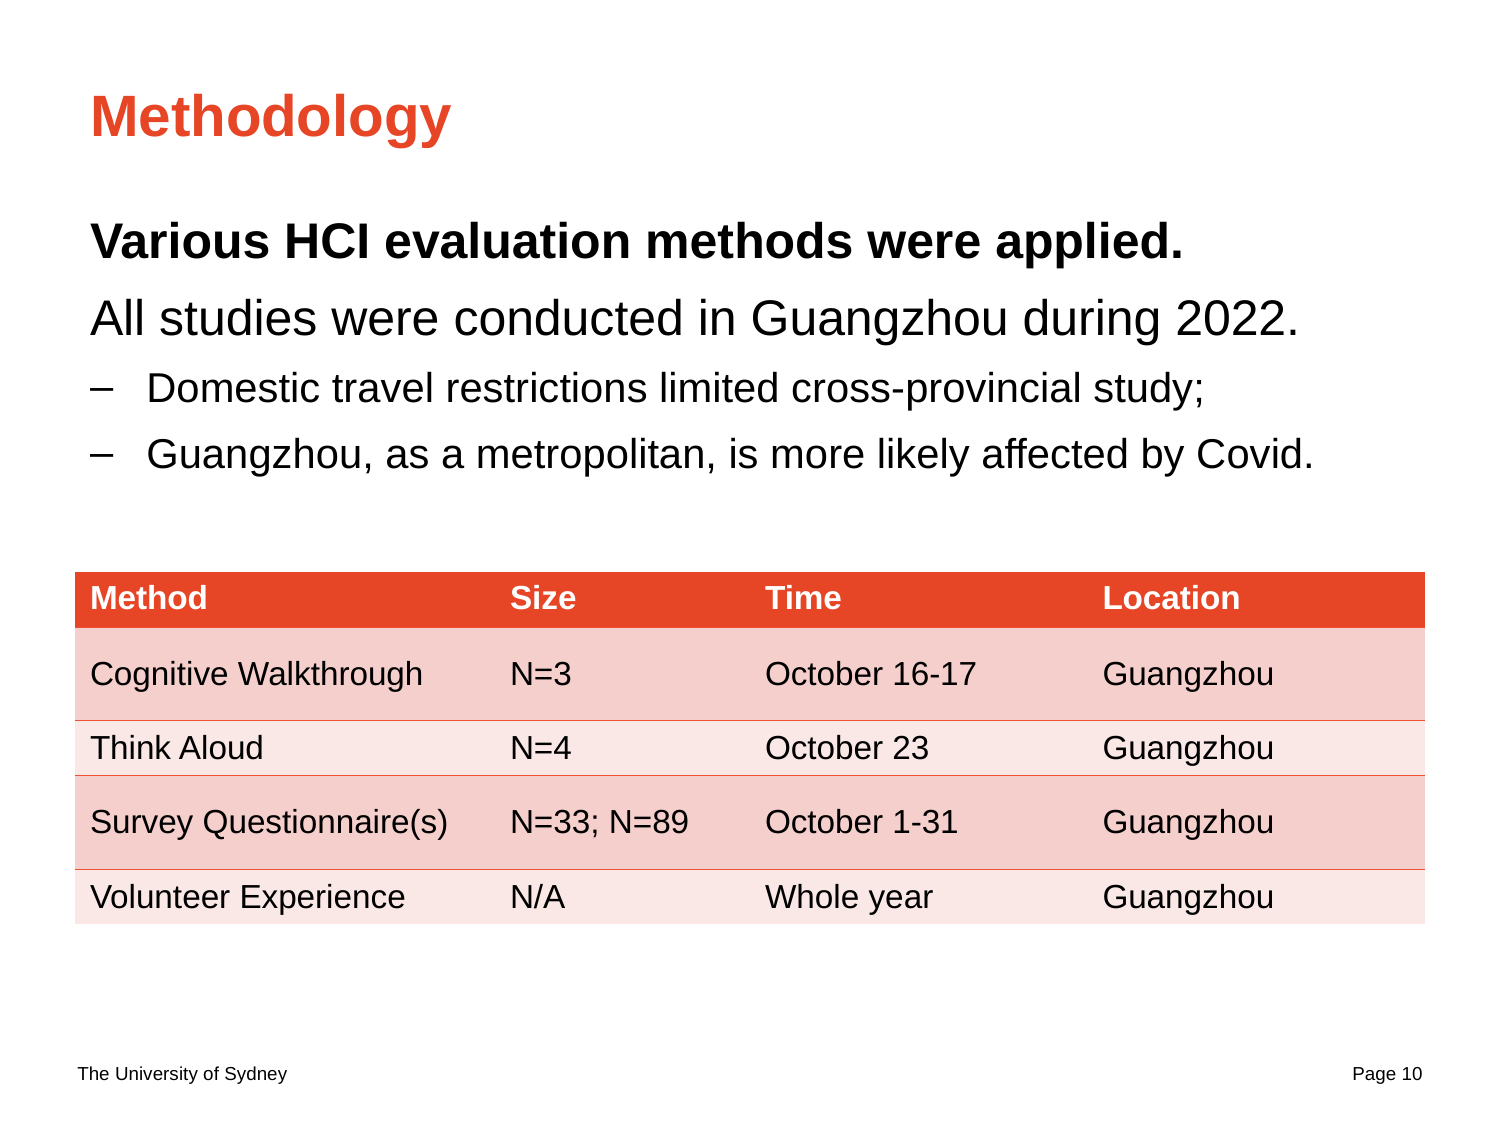

# Methodology
Various HCI evaluation methods were applied.
All studies were conducted in Guangzhou during 2022.
Domestic travel restrictions limited cross-provincial study;
Guangzhou, as a metropolitan, is more likely affected by Covid.
| Method | Size | Time | Location |
| --- | --- | --- | --- |
| Cognitive Walkthrough | N=3 | October 16-17 | Guangzhou |
| Think Aloud | N=4 | October 23 | Guangzhou |
| Survey Questionnaire(s) | N=33; N=89 | October 1-31 | Guangzhou |
| Volunteer Experience | N/A | Whole year | Guangzhou |